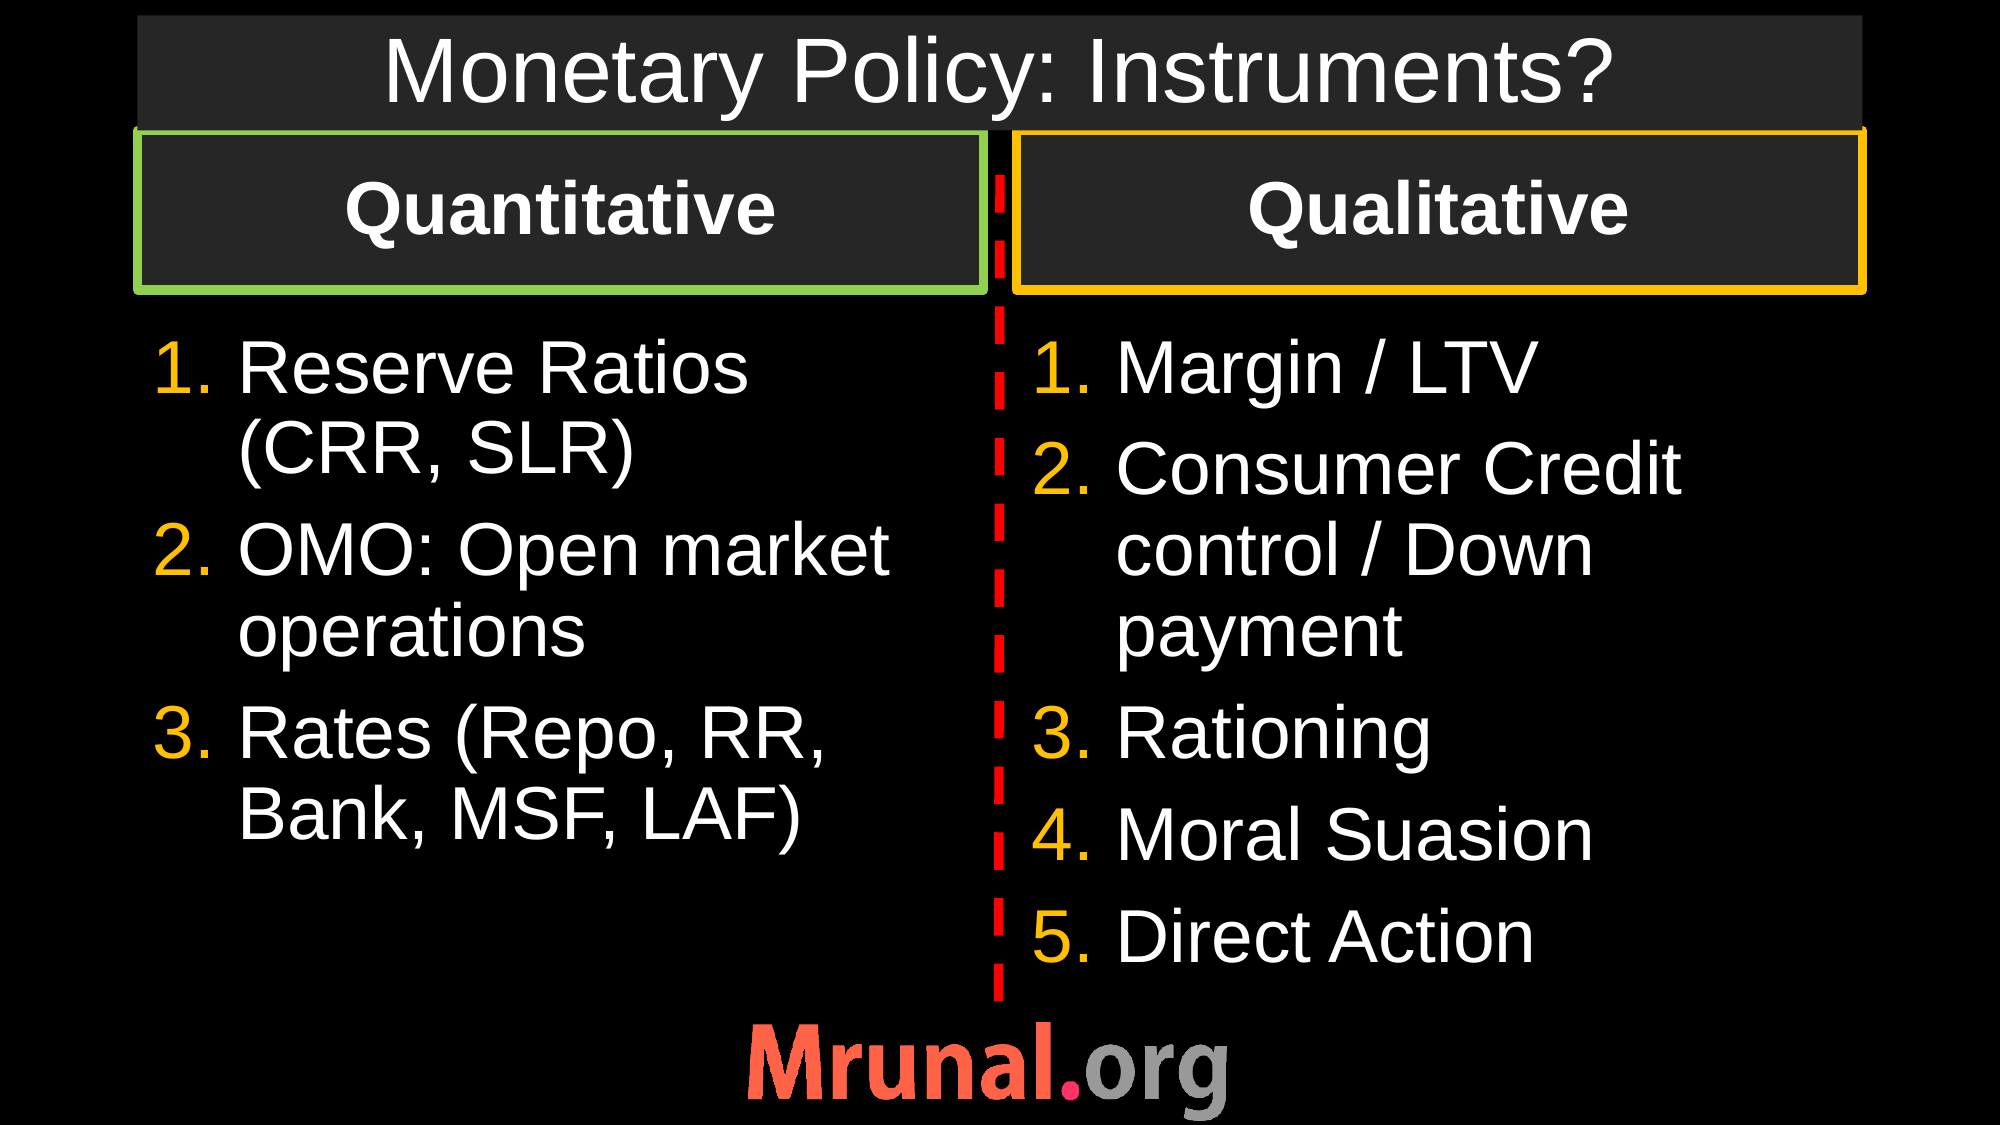

# Monetary Policy: Instruments?
Quantitative
Qualitative
Reserve Ratios (CRR, SLR)
OMO: Open market operations
Rates (Repo, RR, Bank, MSF, LAF)

Margin / LTV
Consumer Credit control / Down payment
Rationing
Moral Suasion
Direct Action